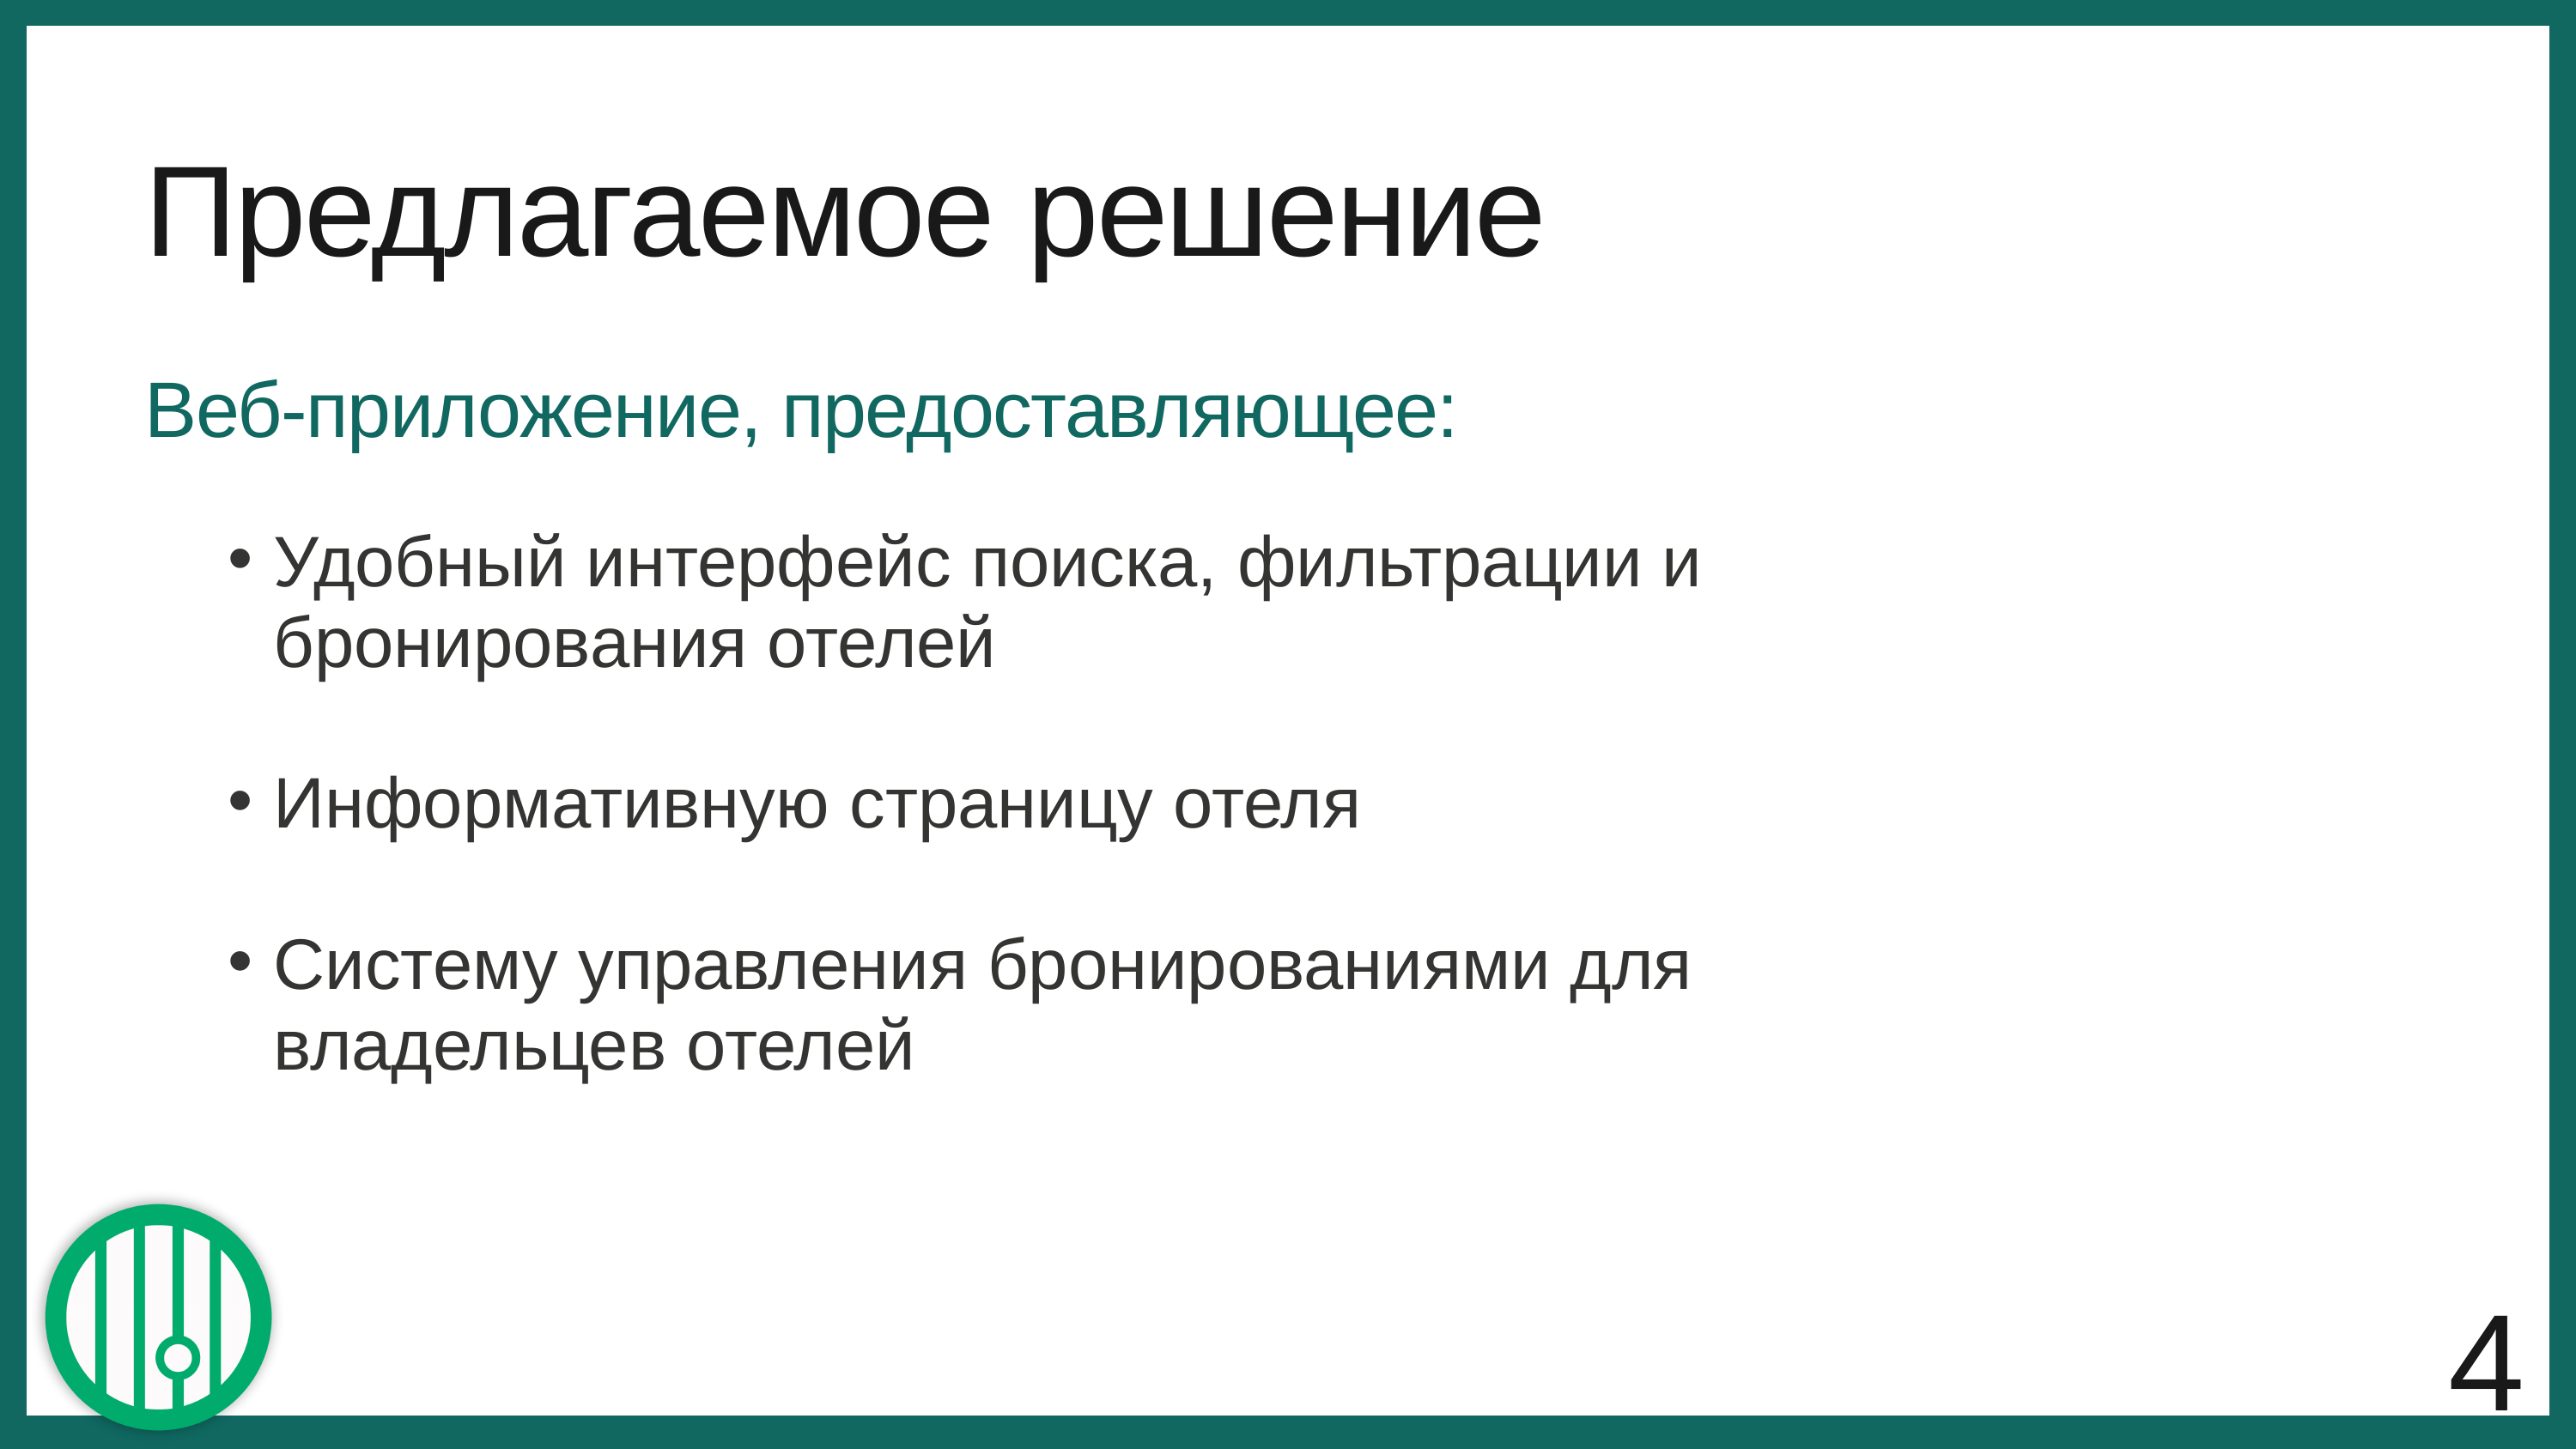

Предлагаемое решение
Веб-приложение, предоставляющее:
Удобный интерфейс поиска, фильтрации и бронирования отелей

Информативную страницу отеля

Систему управления бронированиями для владельцев отелей

4